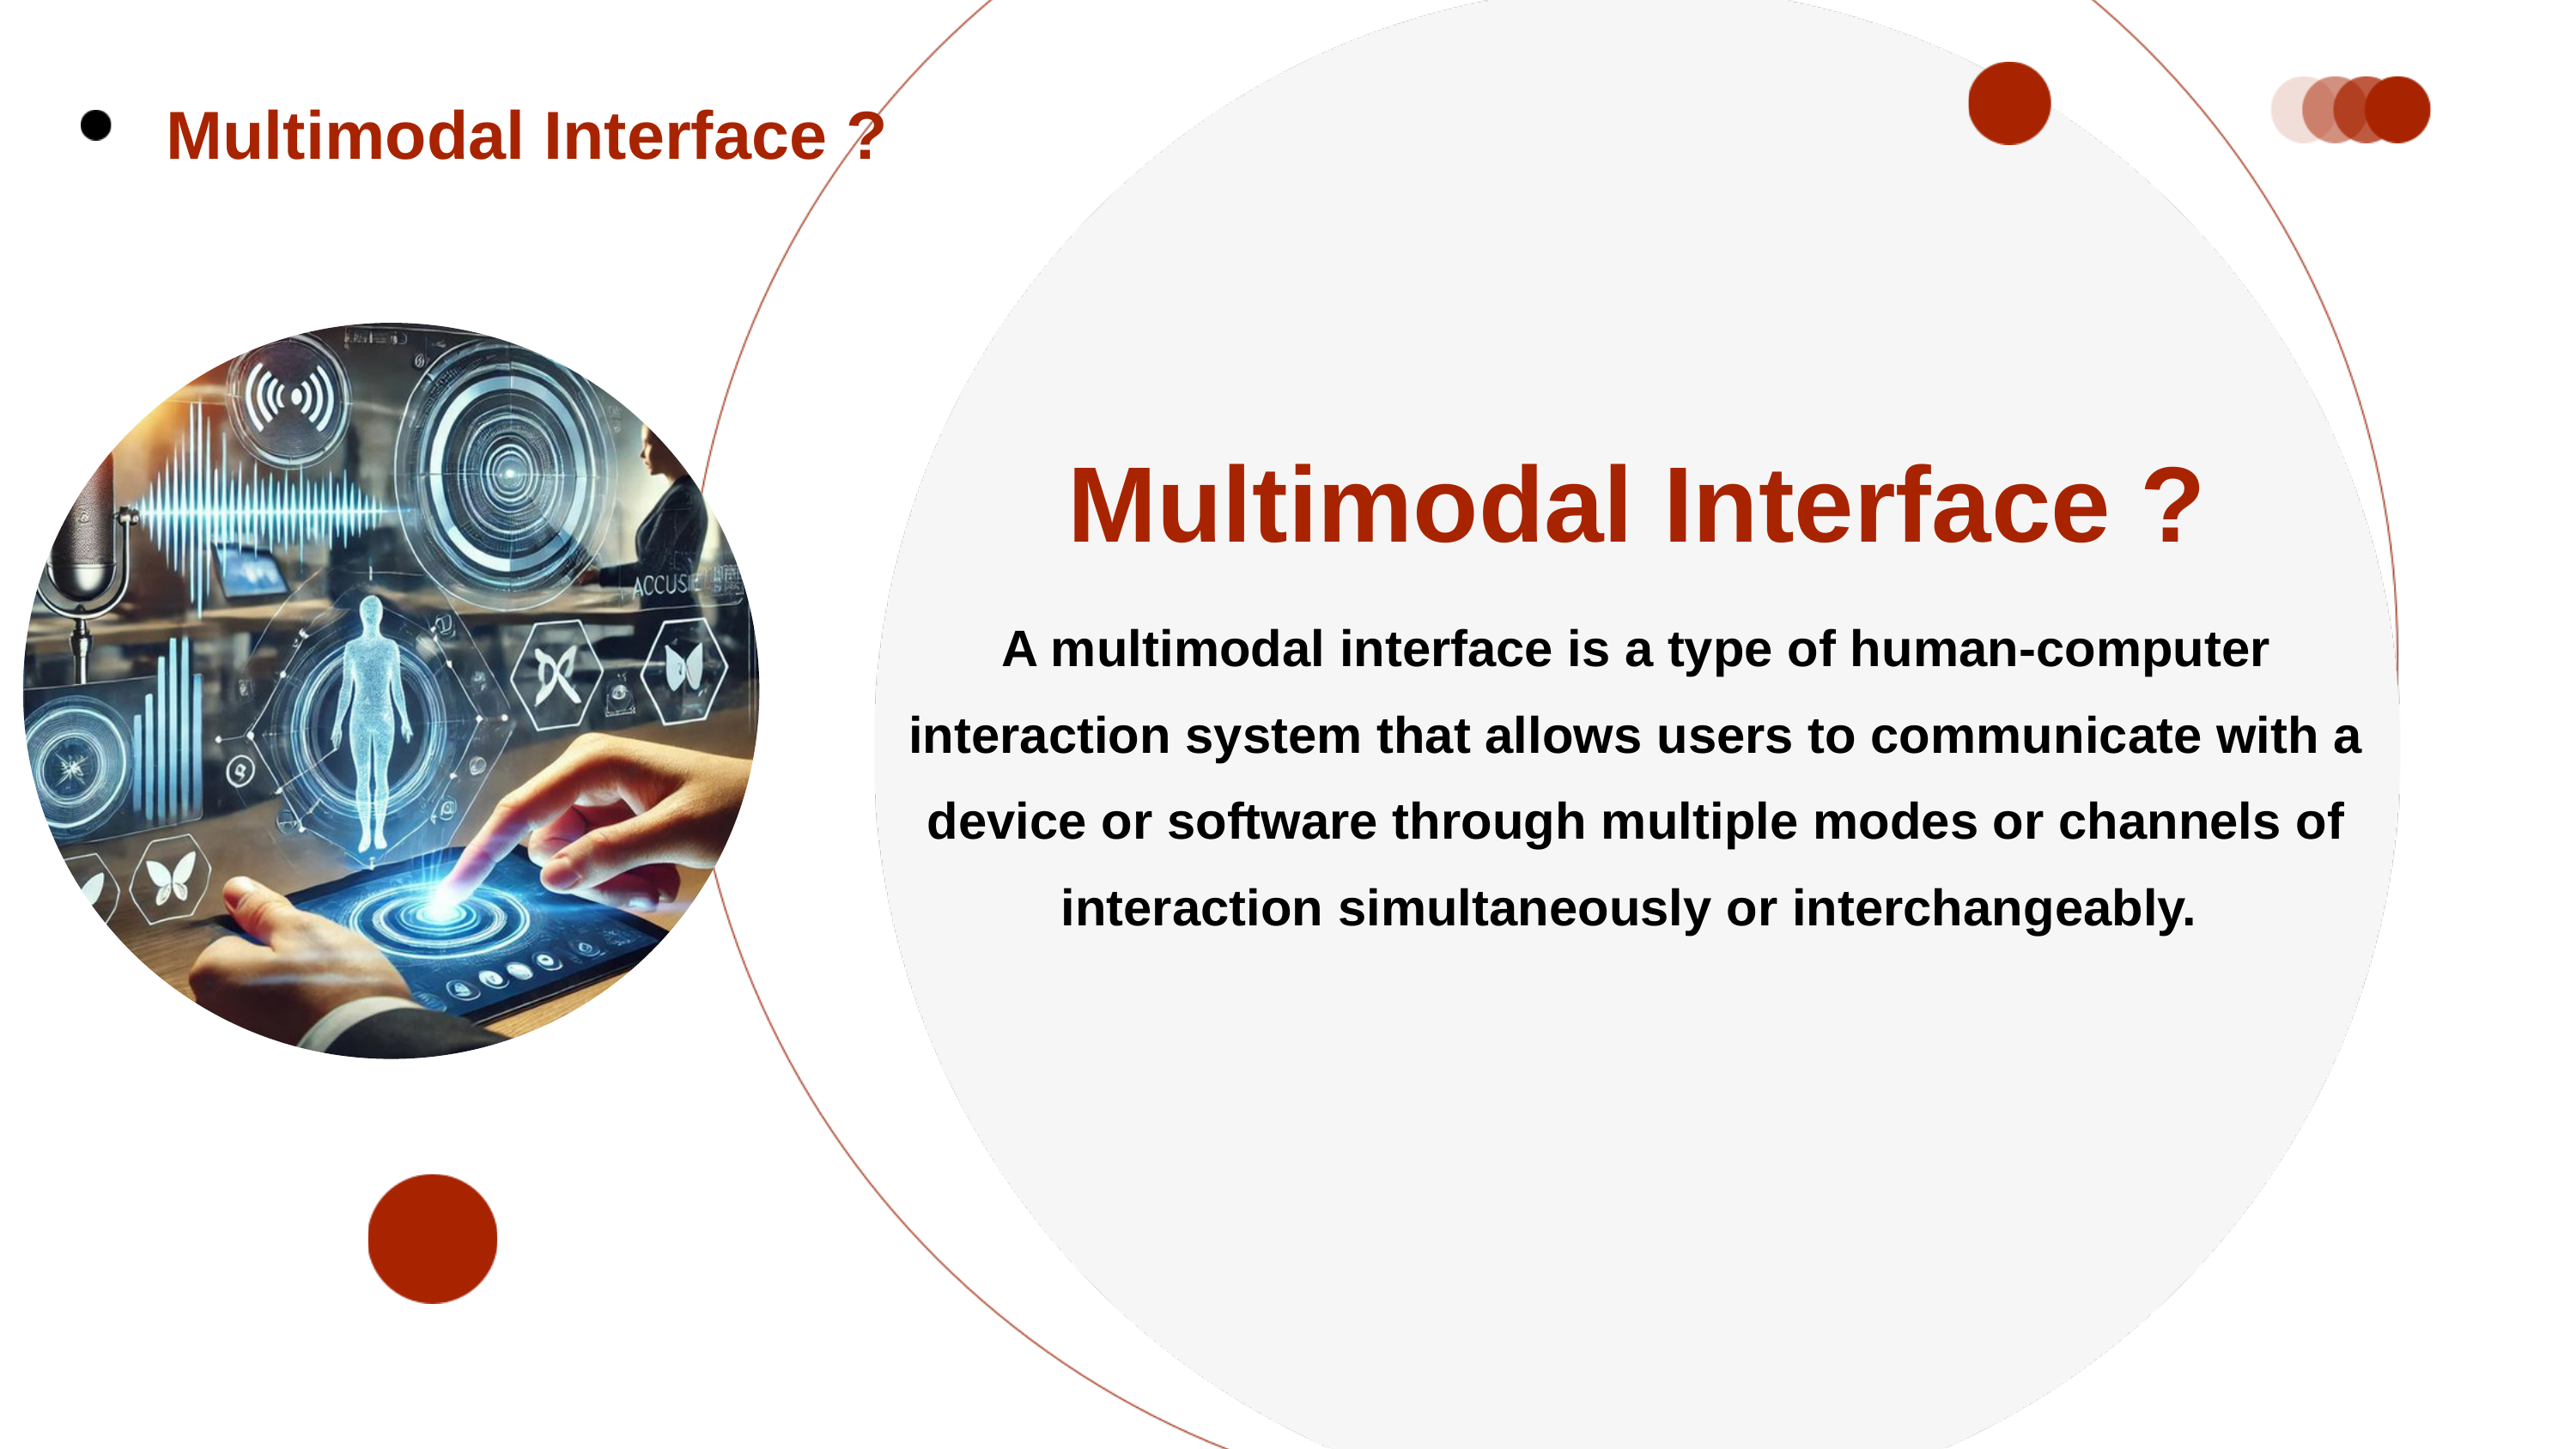

Multimodal Interface ?

 Multimodal Interface ?
A multimodal interface is a type of human-computer interaction system that allows users to communicate with a device or software through multiple modes or channels of interaction simultaneously or interchangeably.